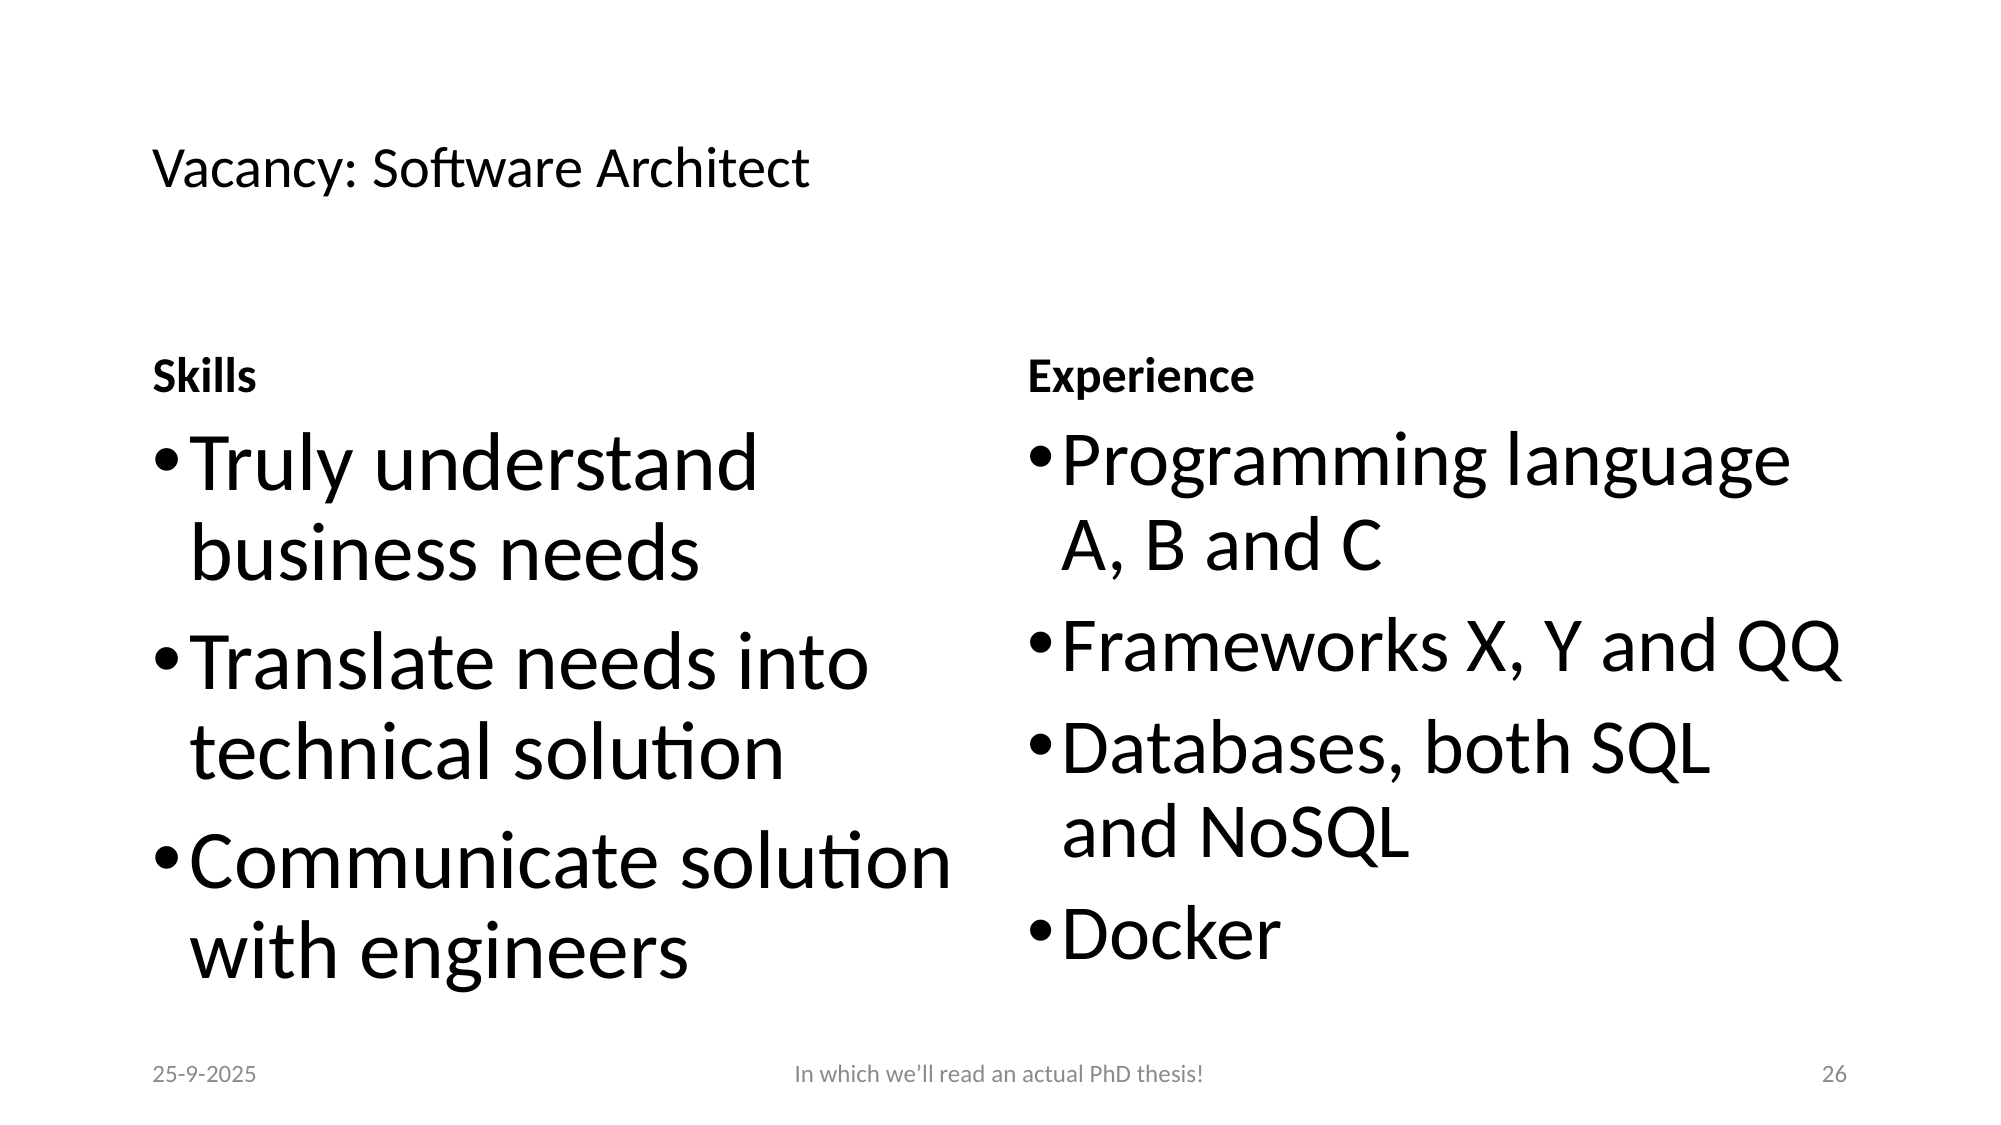

# Vacancy: Software Architect
Skills
Experience
Truly understand business needs
Translate needs into technical solution
Communicate solution with engineers
Programming language A, B and C
Frameworks X, Y and QQ
Databases, both SQL and NoSQL
Docker
25-9-2025
In which we’ll read an actual PhD thesis!
26